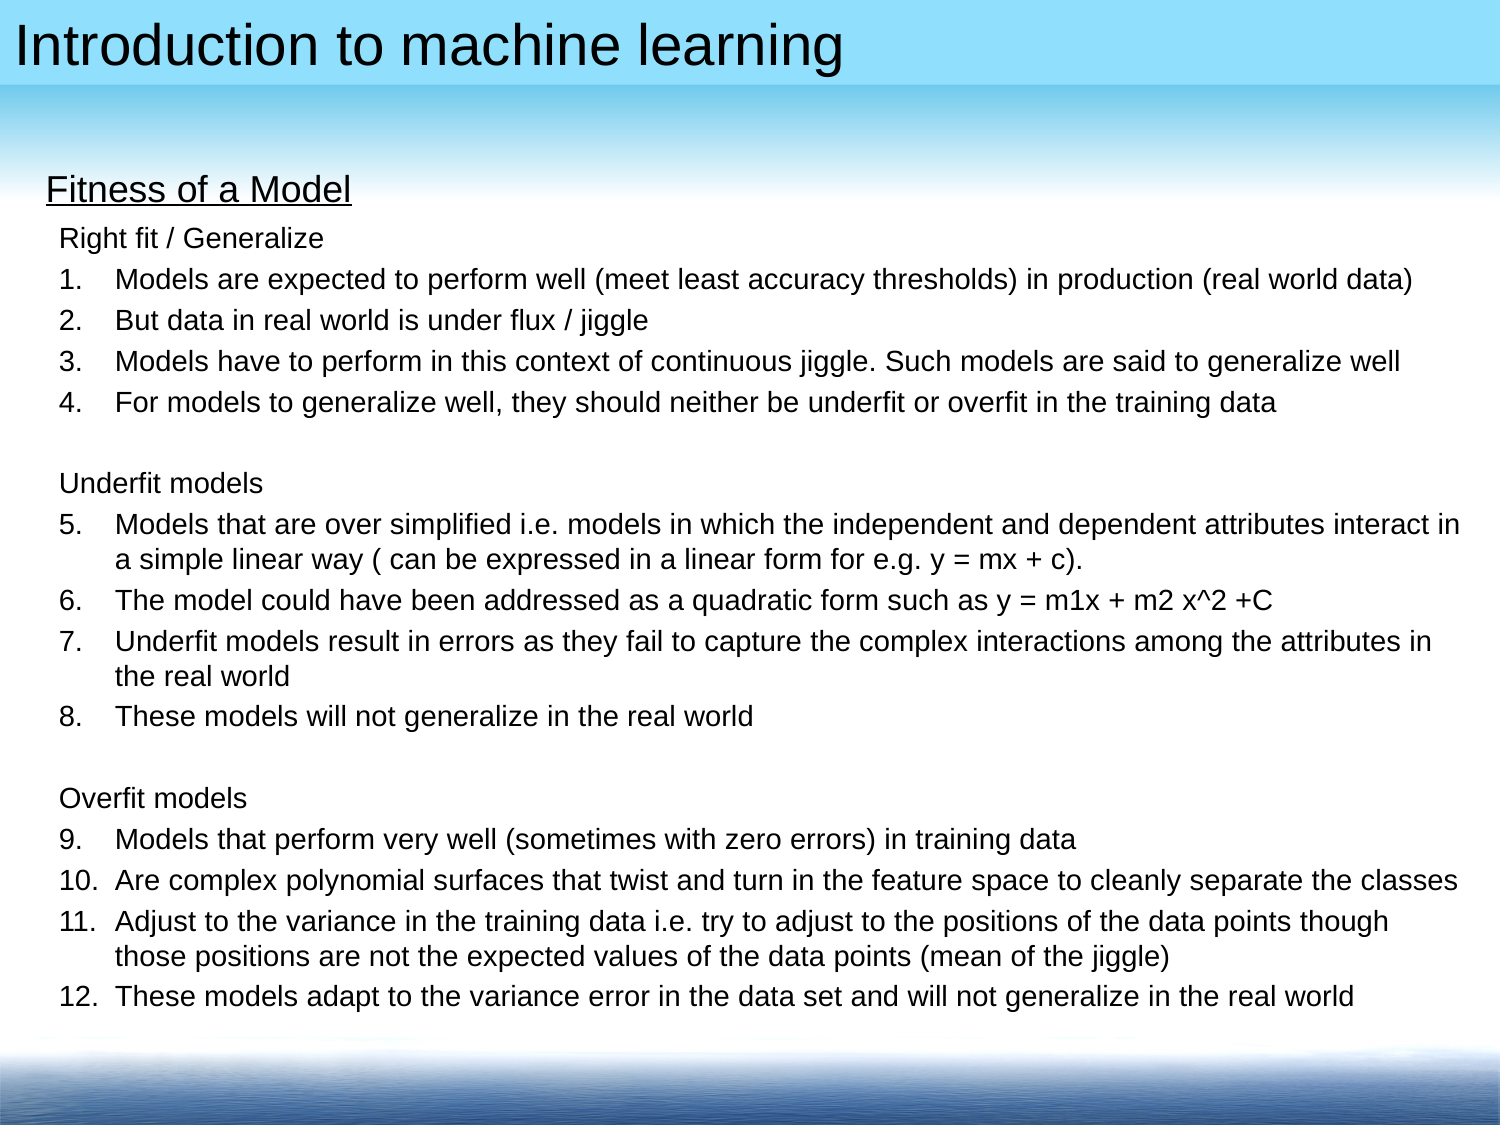

Fitness of a Model
Right fit / Generalize
Models are expected to perform well (meet least accuracy thresholds) in production (real world data)
But data in real world is under flux / jiggle
Models have to perform in this context of continuous jiggle. Such models are said to generalize well
For models to generalize well, they should neither be underfit or overfit in the training data

Underfit models
Models that are over simplified i.e. models in which the independent and dependent attributes interact in a simple linear way ( can be expressed in a linear form for e.g. y = mx + c).
The model could have been addressed as a quadratic form such as y = m1x + m2 x^2 +C
Underfit models result in errors as they fail to capture the complex interactions among the attributes in the real world
These models will not generalize in the real world

Overfit models
Models that perform very well (sometimes with zero errors) in training data
Are complex polynomial surfaces that twist and turn in the feature space to cleanly separate the classes
Adjust to the variance in the training data i.e. try to adjust to the positions of the data points though those positions are not the expected values of the data points (mean of the jiggle)
These models adapt to the variance error in the data set and will not generalize in the real world